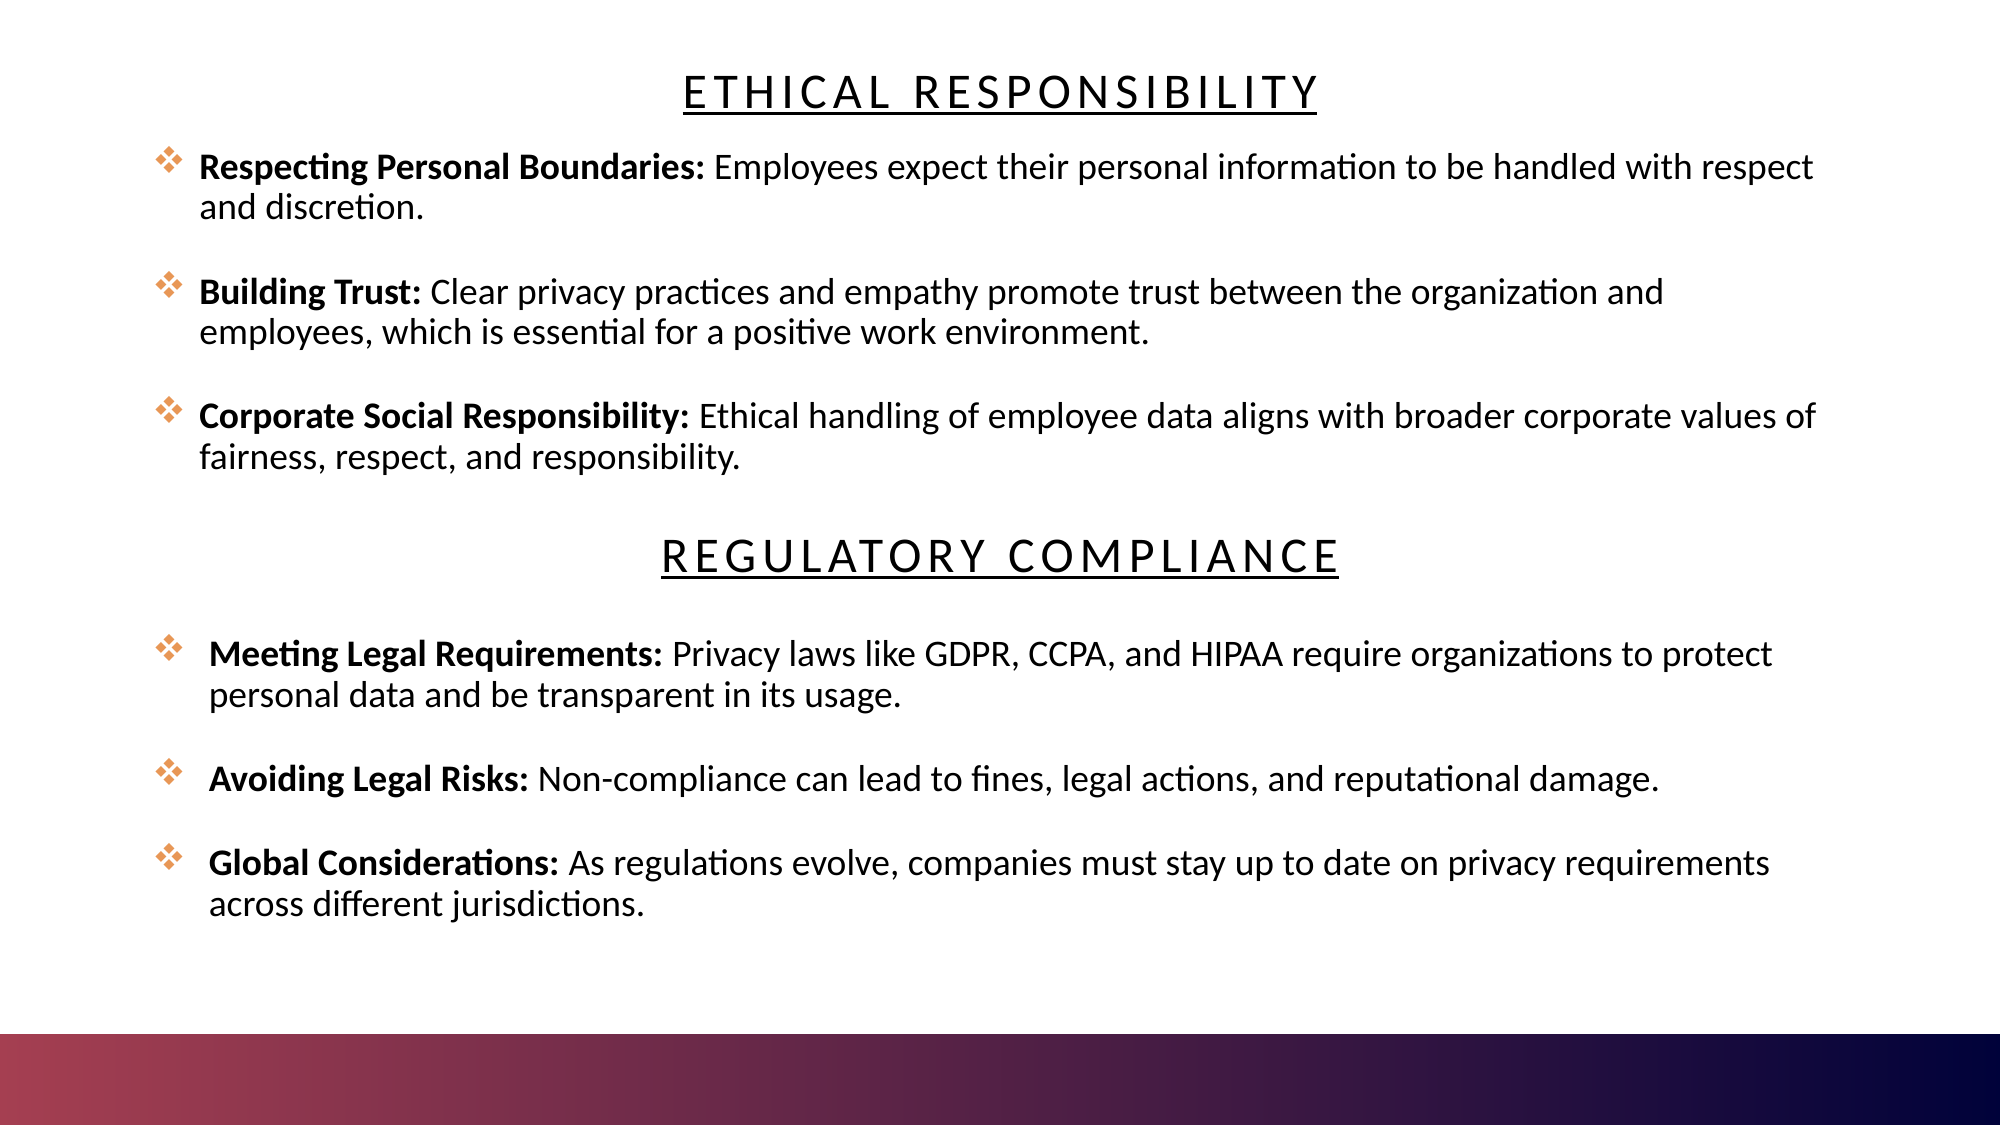

# Ethical Responsibility
Respecting Personal Boundaries: Employees expect their personal information to be handled with respect and discretion.

Building Trust: Clear privacy practices and empathy promote trust between the organization and employees, which is essential for a positive work environment.

Corporate Social Responsibility: Ethical handling of employee data aligns with broader corporate values of fairness, respect, and responsibility.
Regulatory Compliance
Meeting Legal Requirements: Privacy laws like GDPR, CCPA, and HIPAA require organizations to protect personal data and be transparent in its usage.

Avoiding Legal Risks: Non-compliance can lead to fines, legal actions, and reputational damage.

Global Considerations: As regulations evolve, companies must stay up to date on privacy requirements across different jurisdictions.